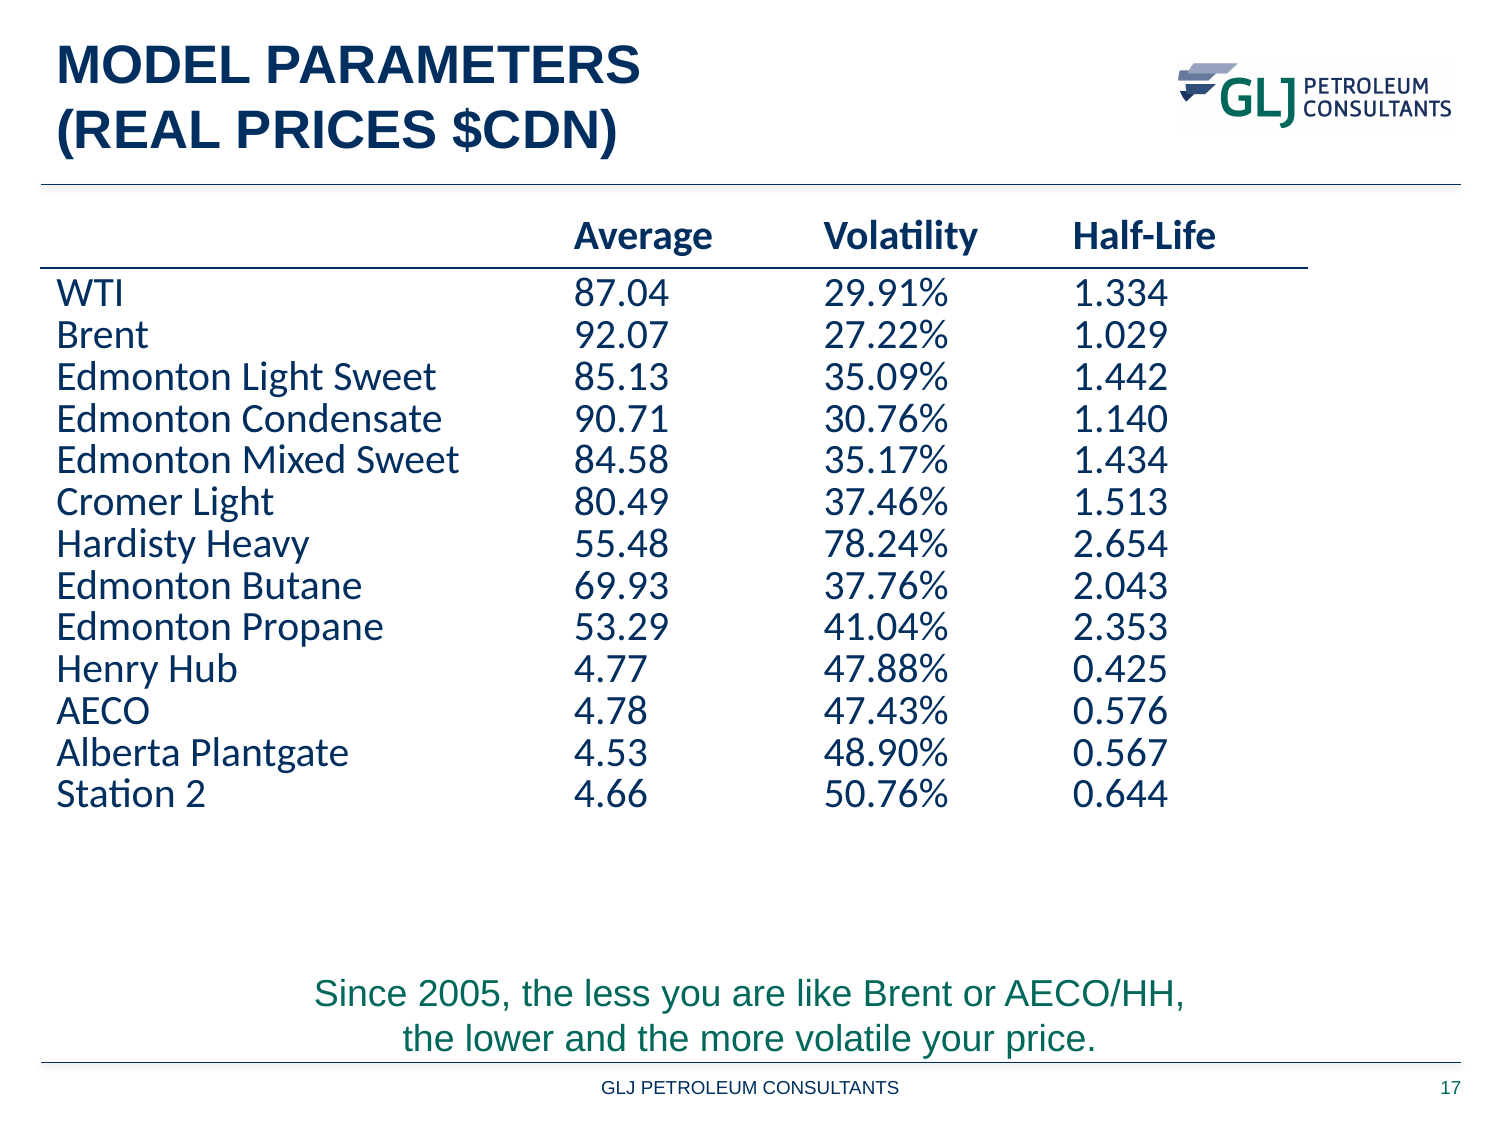

# Model Parameters (Real Prices $CDN)
|  | Average | Volatility | Half-Life |
| --- | --- | --- | --- |
| WTI Brent Edmonton Light Sweet Edmonton Condensate Edmonton Mixed Sweet Cromer Light Hardisty Heavy Edmonton Butane Edmonton Propane Henry Hub AECO Alberta Plantgate Station 2 | 87.04 92.07 85.13 90.71 84.58 80.49 55.48 69.93 53.29 4.77 4.78 4.53 4.66 | 29.91% 27.22% 35.09% 30.76% 35.17% 37.46% 78.24% 37.76% 41.04% 47.88% 47.43% 48.90% 50.76% | 1.334 1.029 1.442 1.140 1.434 1.513 2.654 2.043 2.353 0.425 0.576 0.567 0.644 |
Since 2005, the less you are like Brent or AECO/HH,
the lower and the more volatile your price.
GLJ PETROLEUM CONSULTANTS
17